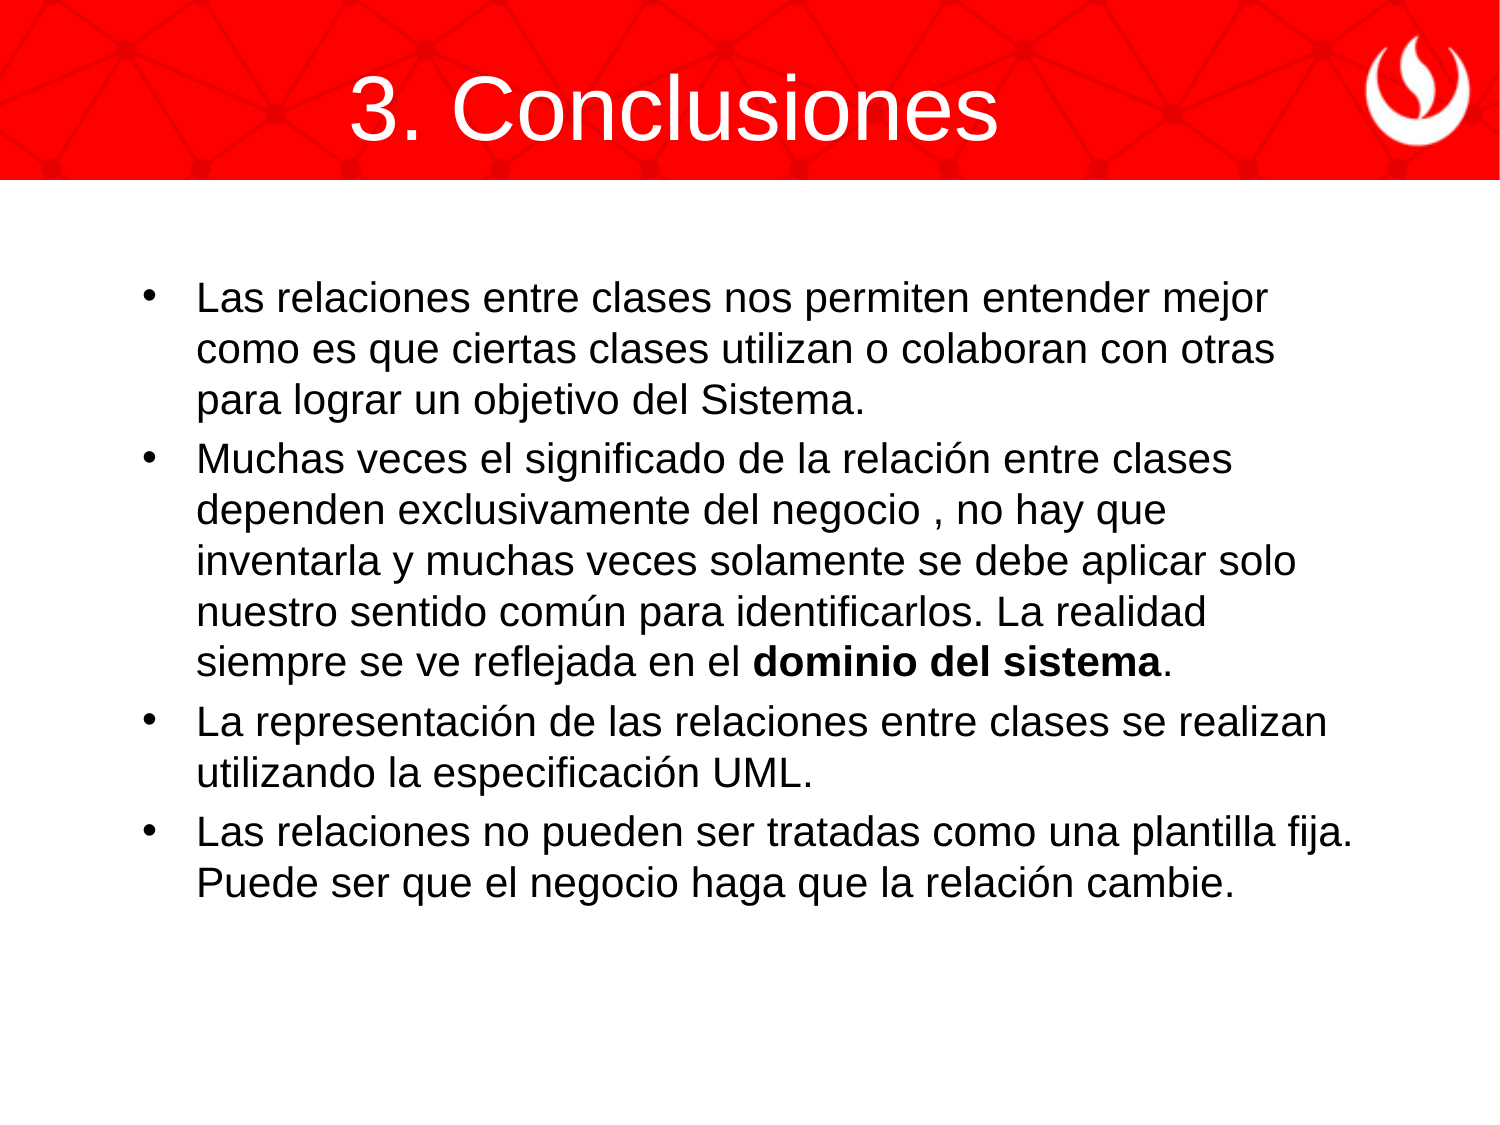

3. Conclusiones
Las relaciones entre clases nos permiten entender mejor como es que ciertas clases utilizan o colaboran con otras para lograr un objetivo del Sistema.
Muchas veces el significado de la relación entre clases dependen exclusivamente del negocio , no hay que inventarla y muchas veces solamente se debe aplicar solo nuestro sentido común para identificarlos. La realidad siempre se ve reflejada en el dominio del sistema.
La representación de las relaciones entre clases se realizan utilizando la especificación UML.
Las relaciones no pueden ser tratadas como una plantilla fija. Puede ser que el negocio haga que la relación cambie.